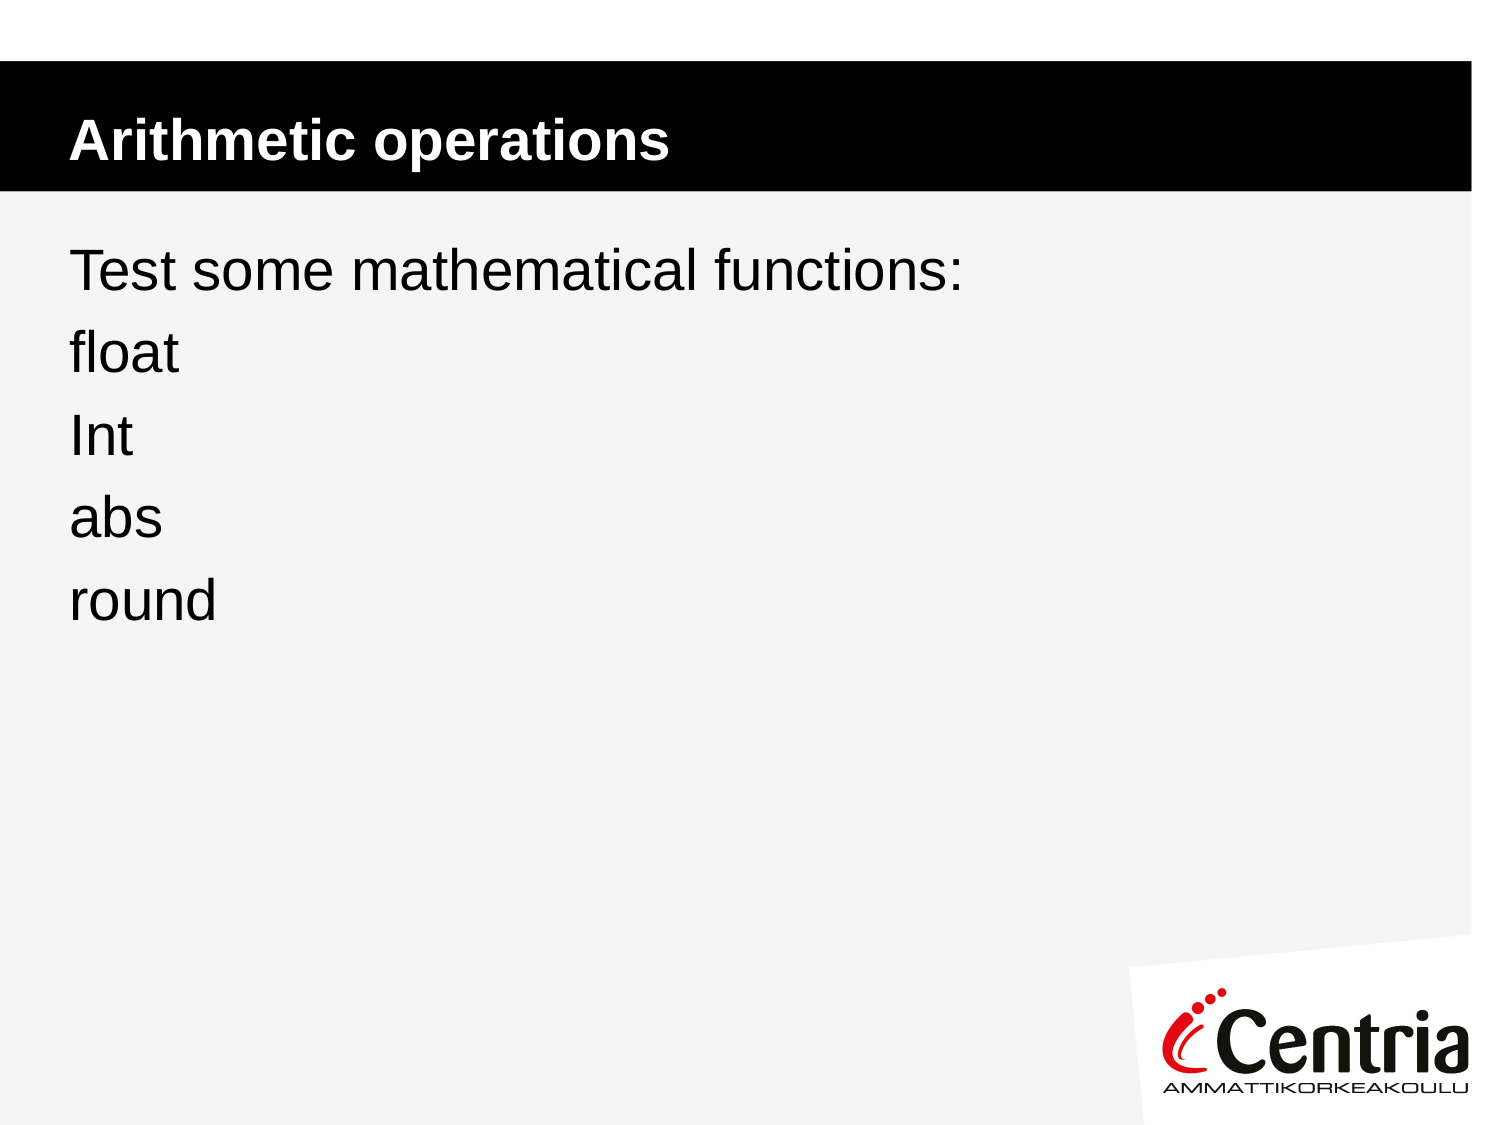

Arithmetic operations
#
Test some mathematical functions:
float
Int
abs
round